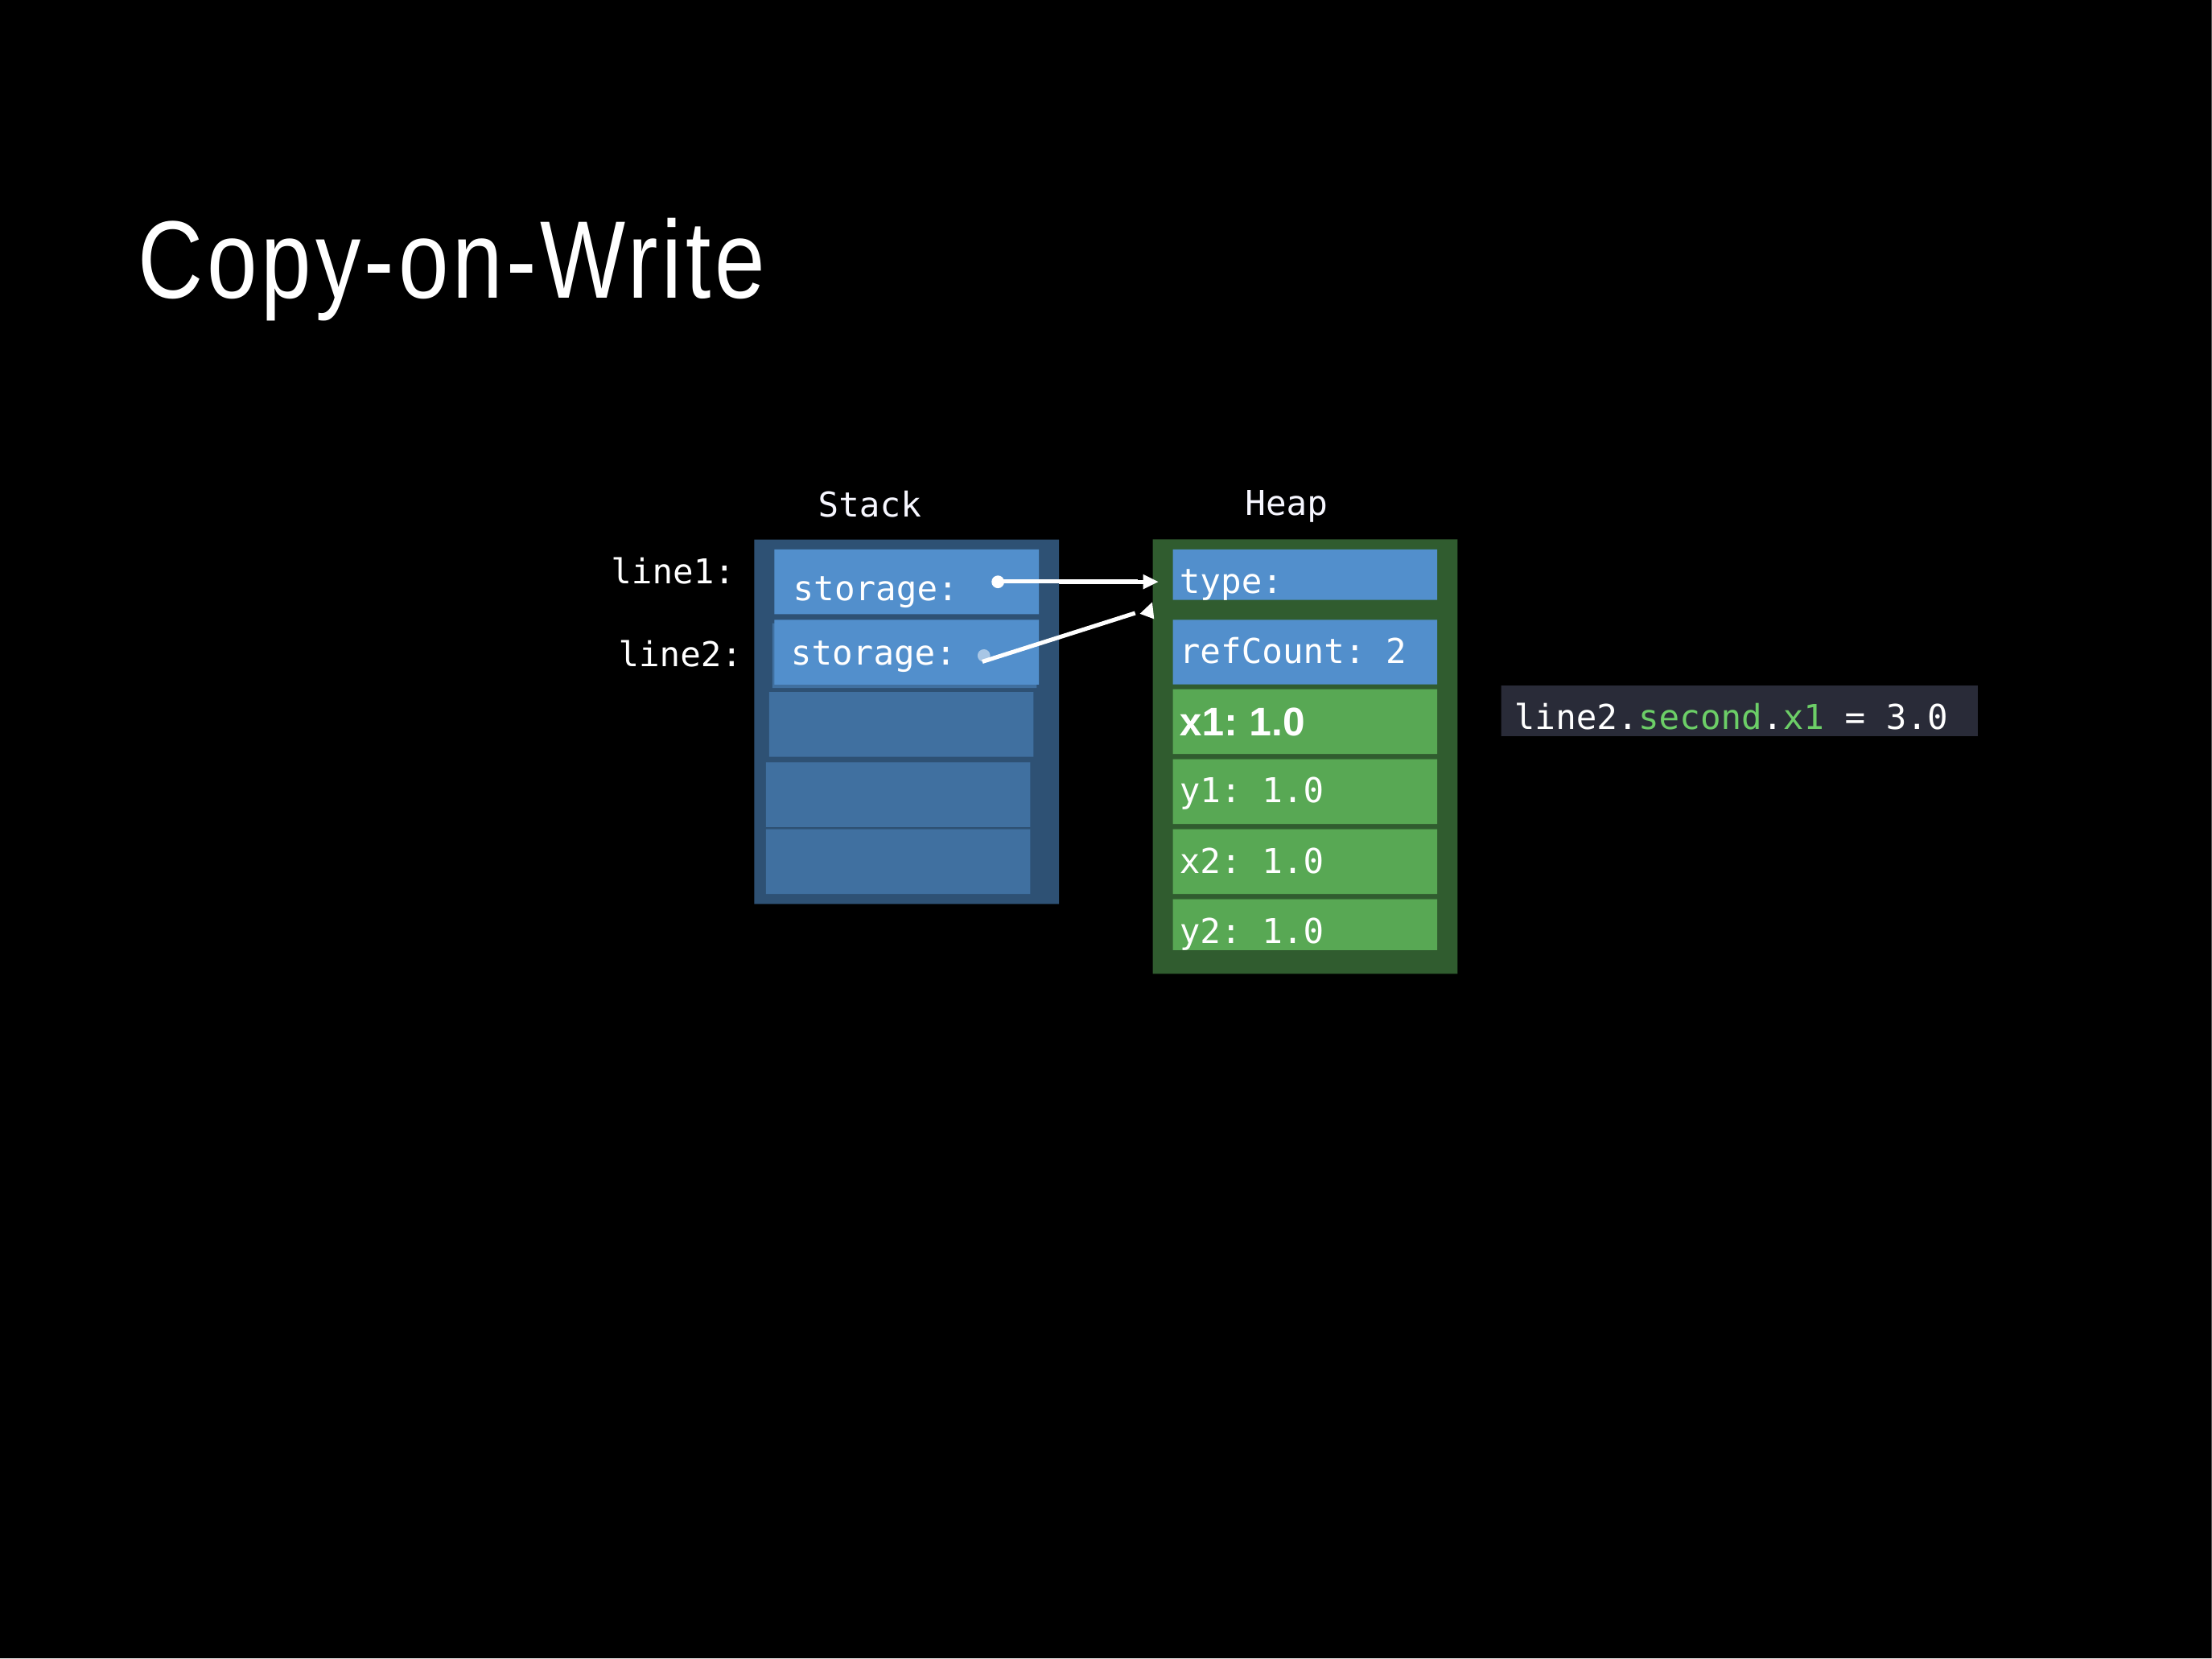

# Copy-on-Write
Heap
Stack

line1:

type:
storage:

storage:

refCount: 2
x1: 1.0
y1: 1.0
x2: 1.0
line2:

line2.second.x1 = 3.0

y2: 1.0